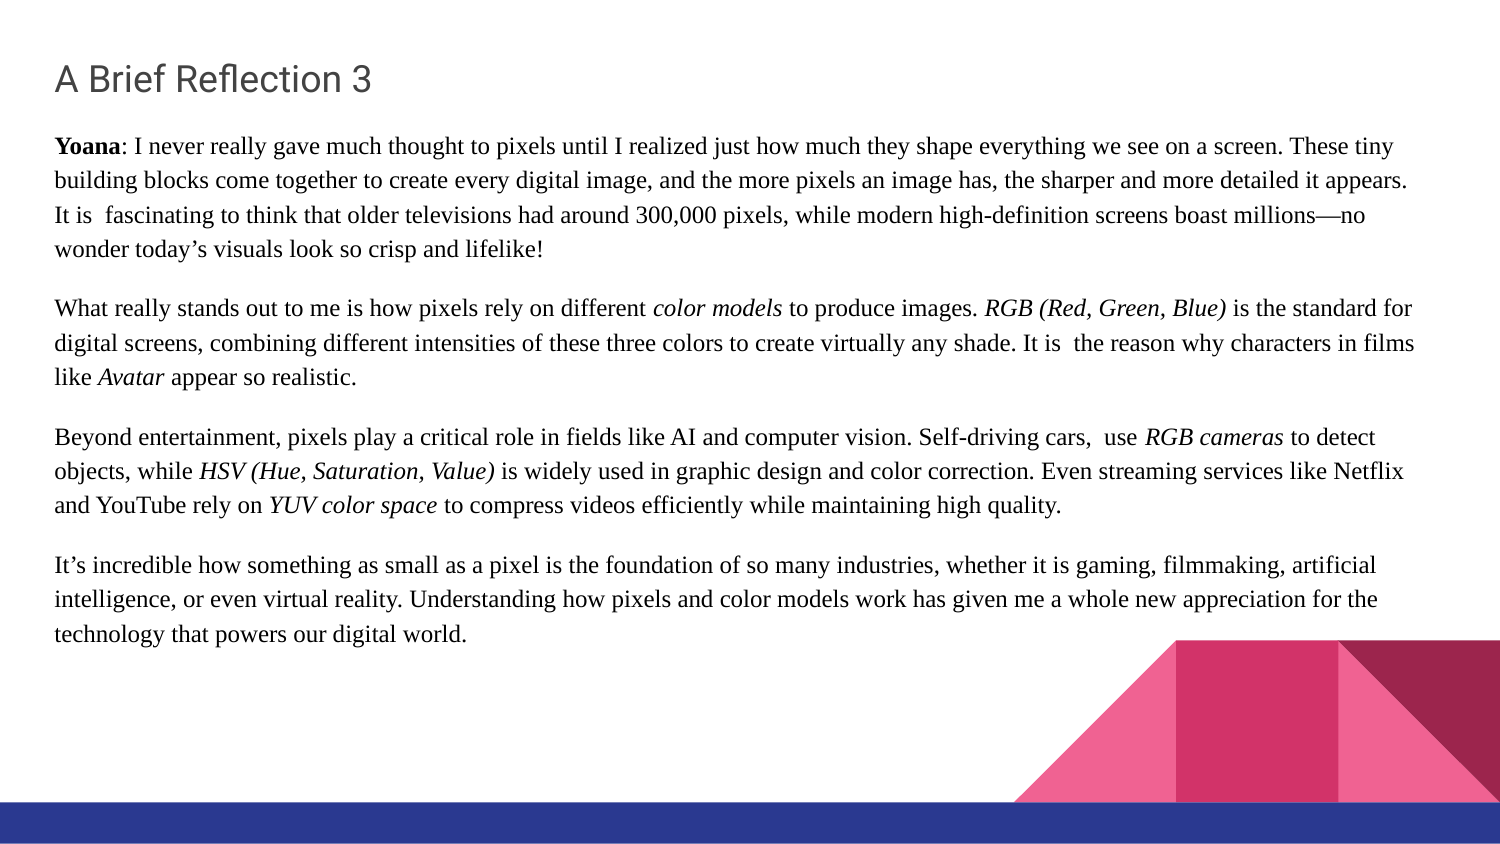

A Brief Reflection 3
Yoana: I never really gave much thought to pixels until I realized just how much they shape everything we see on a screen. These tiny building blocks come together to create every digital image, and the more pixels an image has, the sharper and more detailed it appears. It is  fascinating to think that older televisions had around 300,000 pixels, while modern high-definition screens boast millions—no wonder today’s visuals look so crisp and lifelike!
What really stands out to me is how pixels rely on different color models to produce images. RGB (Red, Green, Blue) is the standard for digital screens, combining different intensities of these three colors to create virtually any shade. It is  the reason why characters in films like Avatar appear so realistic.
Beyond entertainment, pixels play a critical role in fields like AI and computer vision. Self-driving cars,  use RGB cameras to detect objects, while HSV (Hue, Saturation, Value) is widely used in graphic design and color correction. Even streaming services like Netflix and YouTube rely on YUV color space to compress videos efficiently while maintaining high quality.
It’s incredible how something as small as a pixel is the foundation of so many industries, whether it is gaming, filmmaking, artificial intelligence, or even virtual reality. Understanding how pixels and color models work has given me a whole new appreciation for the technology that powers our digital world.